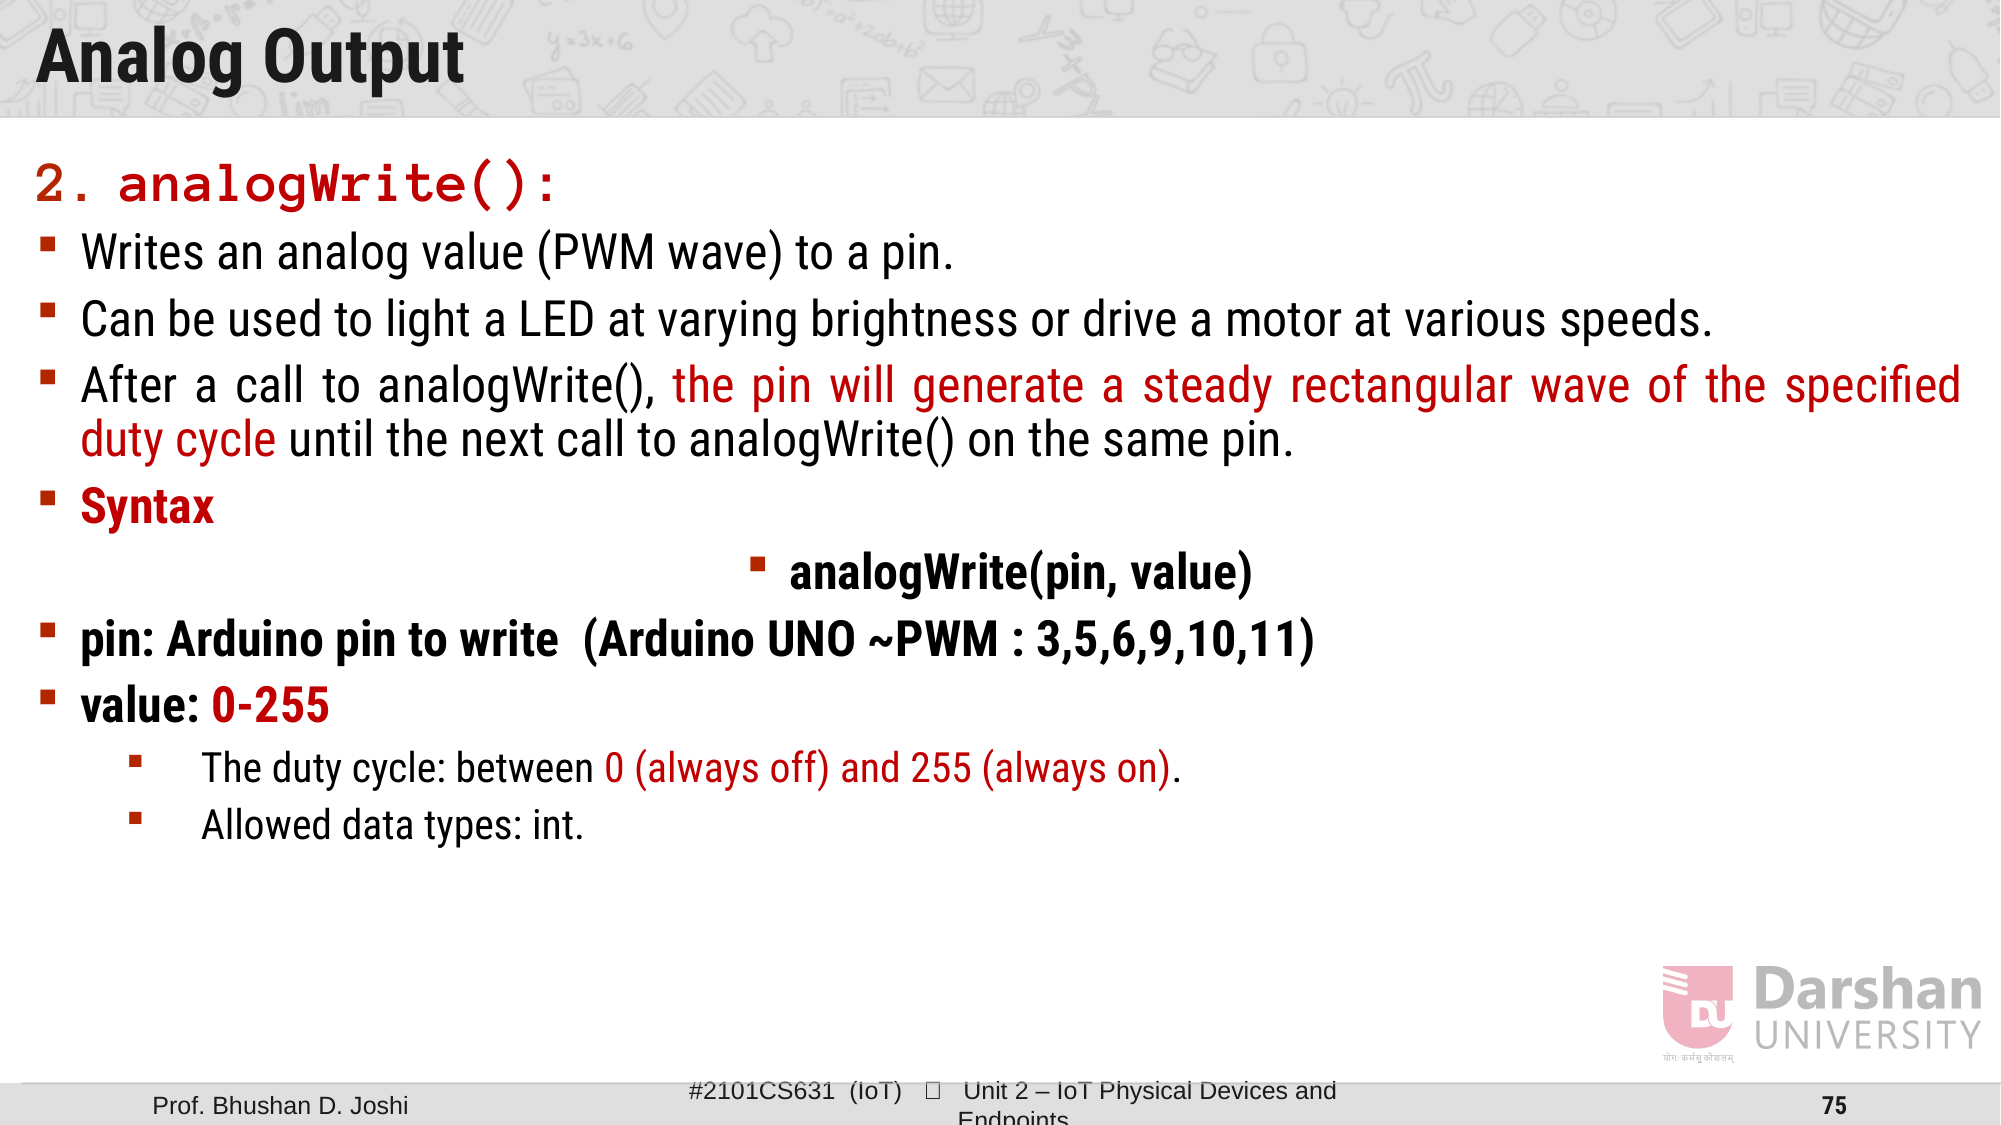

# Analog Output
analogWrite():
Writes an analog value (PWM wave) to a pin.
Can be used to light a LED at varying brightness or drive a motor at various speeds.
After a call to analogWrite(), the pin will generate a steady rectangular wave of the specified duty cycle until the next call to analogWrite() on the same pin.
Syntax
analogWrite(pin, value)
pin: Arduino pin to write  (Arduino UNO ~PWM : 3,5,6,9,10,11)
value: 0-255
The duty cycle: between 0 (always off) and 255 (always on).
Allowed data types: int.